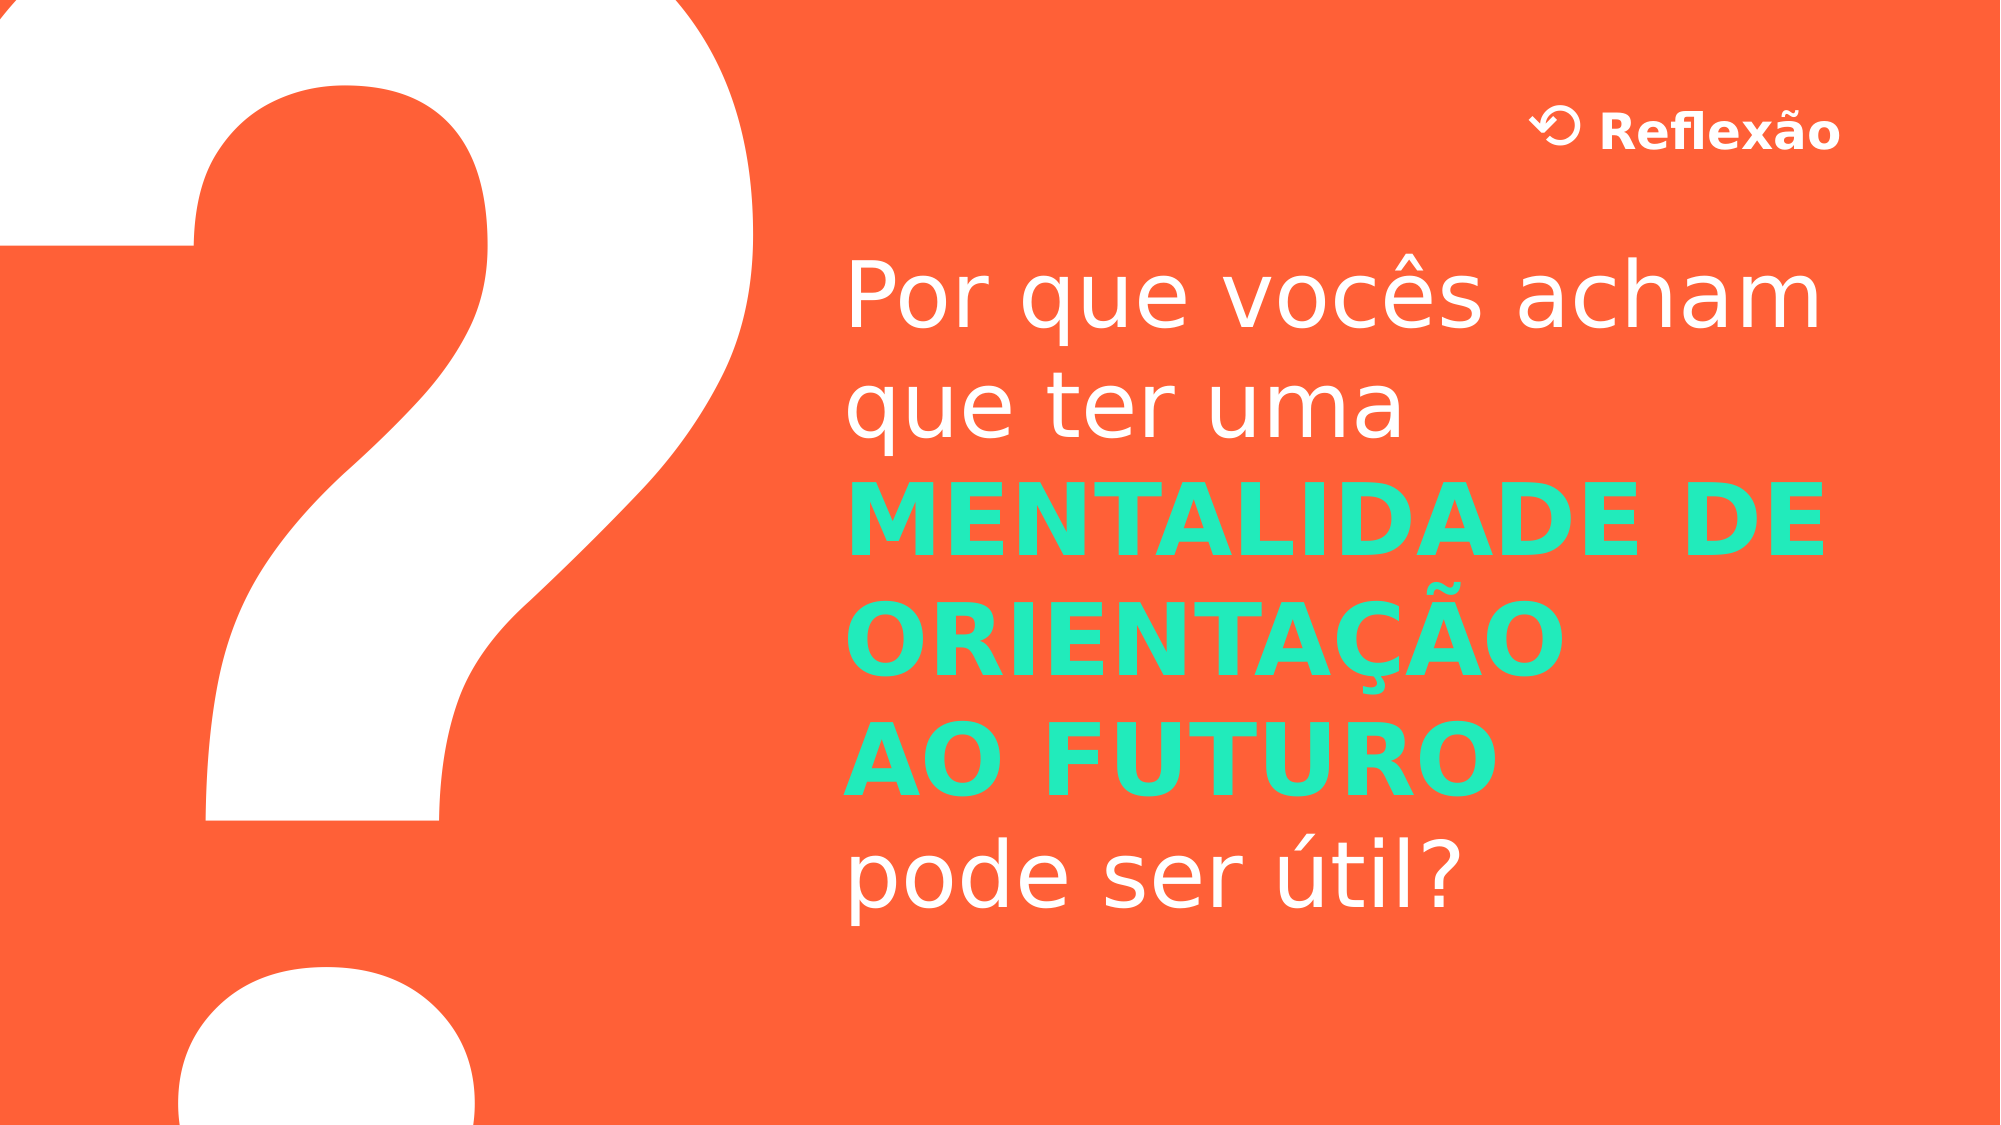

?
⟲ Reflexão
Por que vocês acham que ter uma MENTALIDADE DE ORIENTAÇÃO
AO FUTURO
pode ser útil?